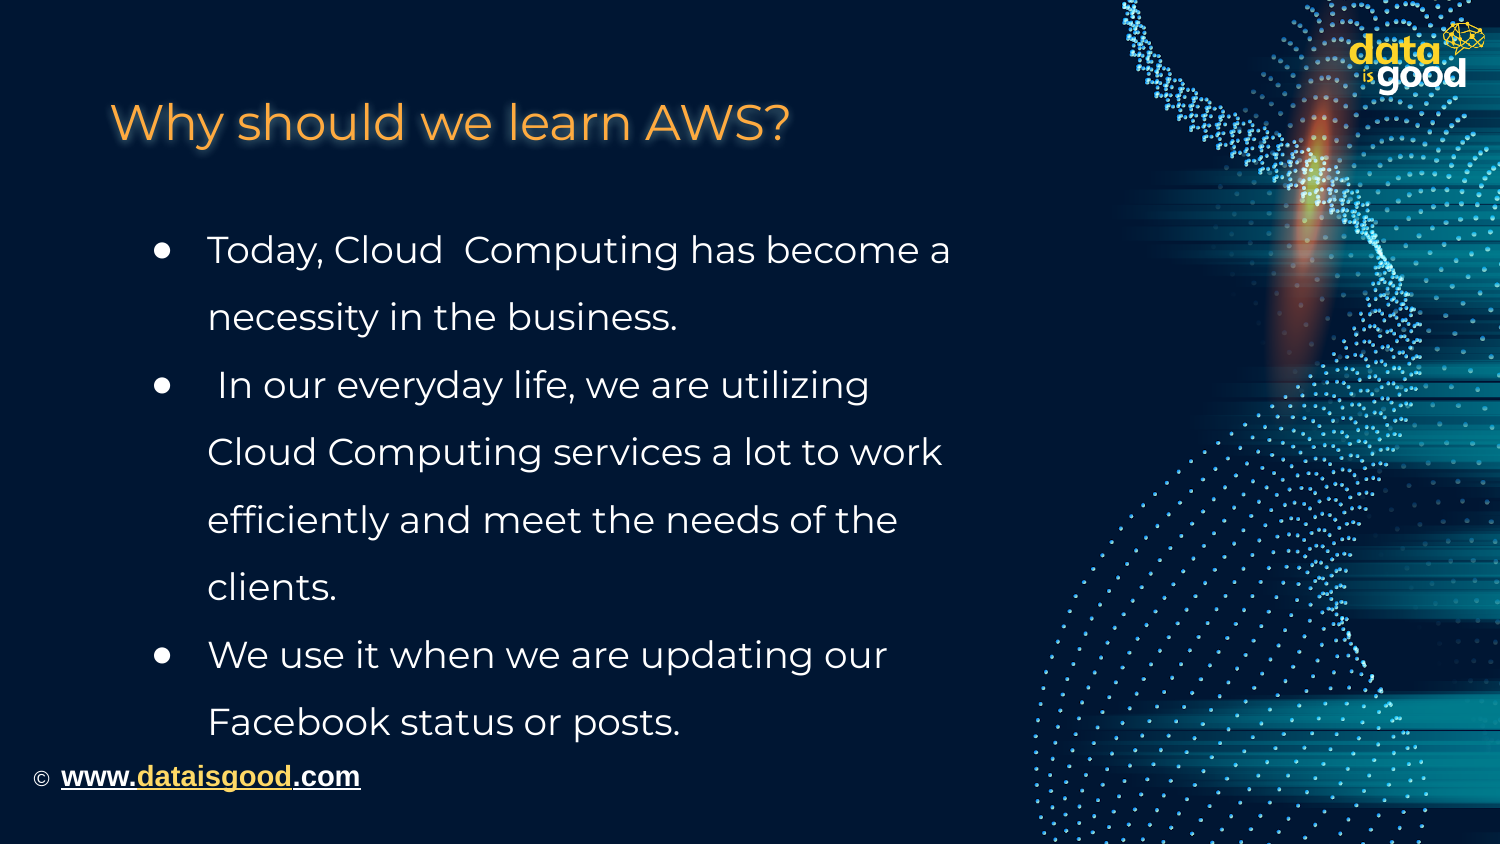

# Why should we learn AWS?
Today, Cloud  Computing has become a necessity in the business.
 In our everyday life, we are utilizing Cloud Computing services a lot to work efficiently and meet the needs of the clients.
We use it when we are updating our Facebook status or posts.